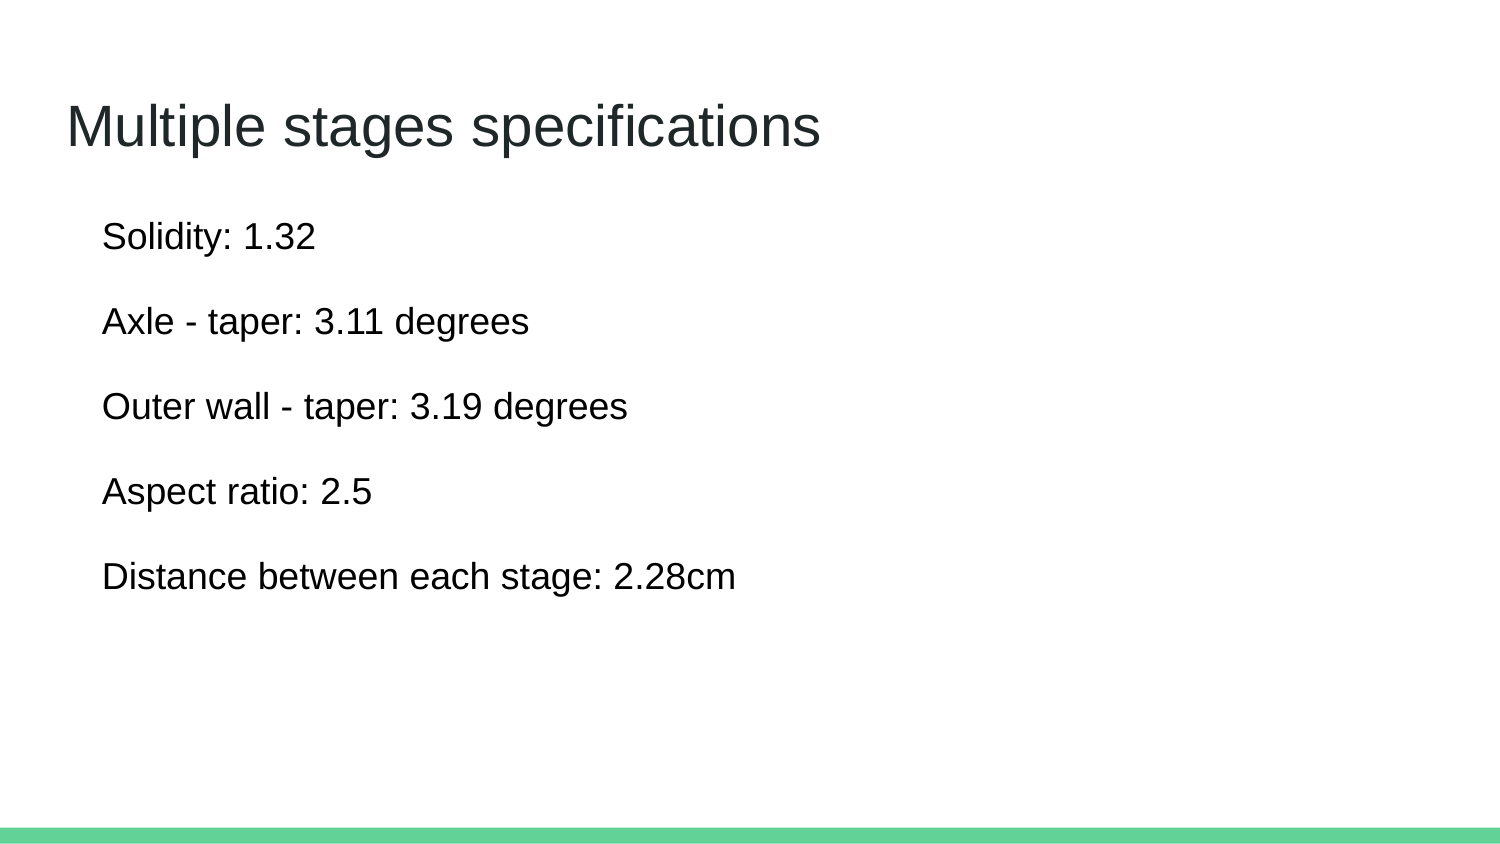

# Multiple stages specifications
Solidity: 1.32
Axle - taper: 3.11 degrees
Outer wall - taper: 3.19 degrees
Aspect ratio: 2.5
Distance between each stage: 2.28cm